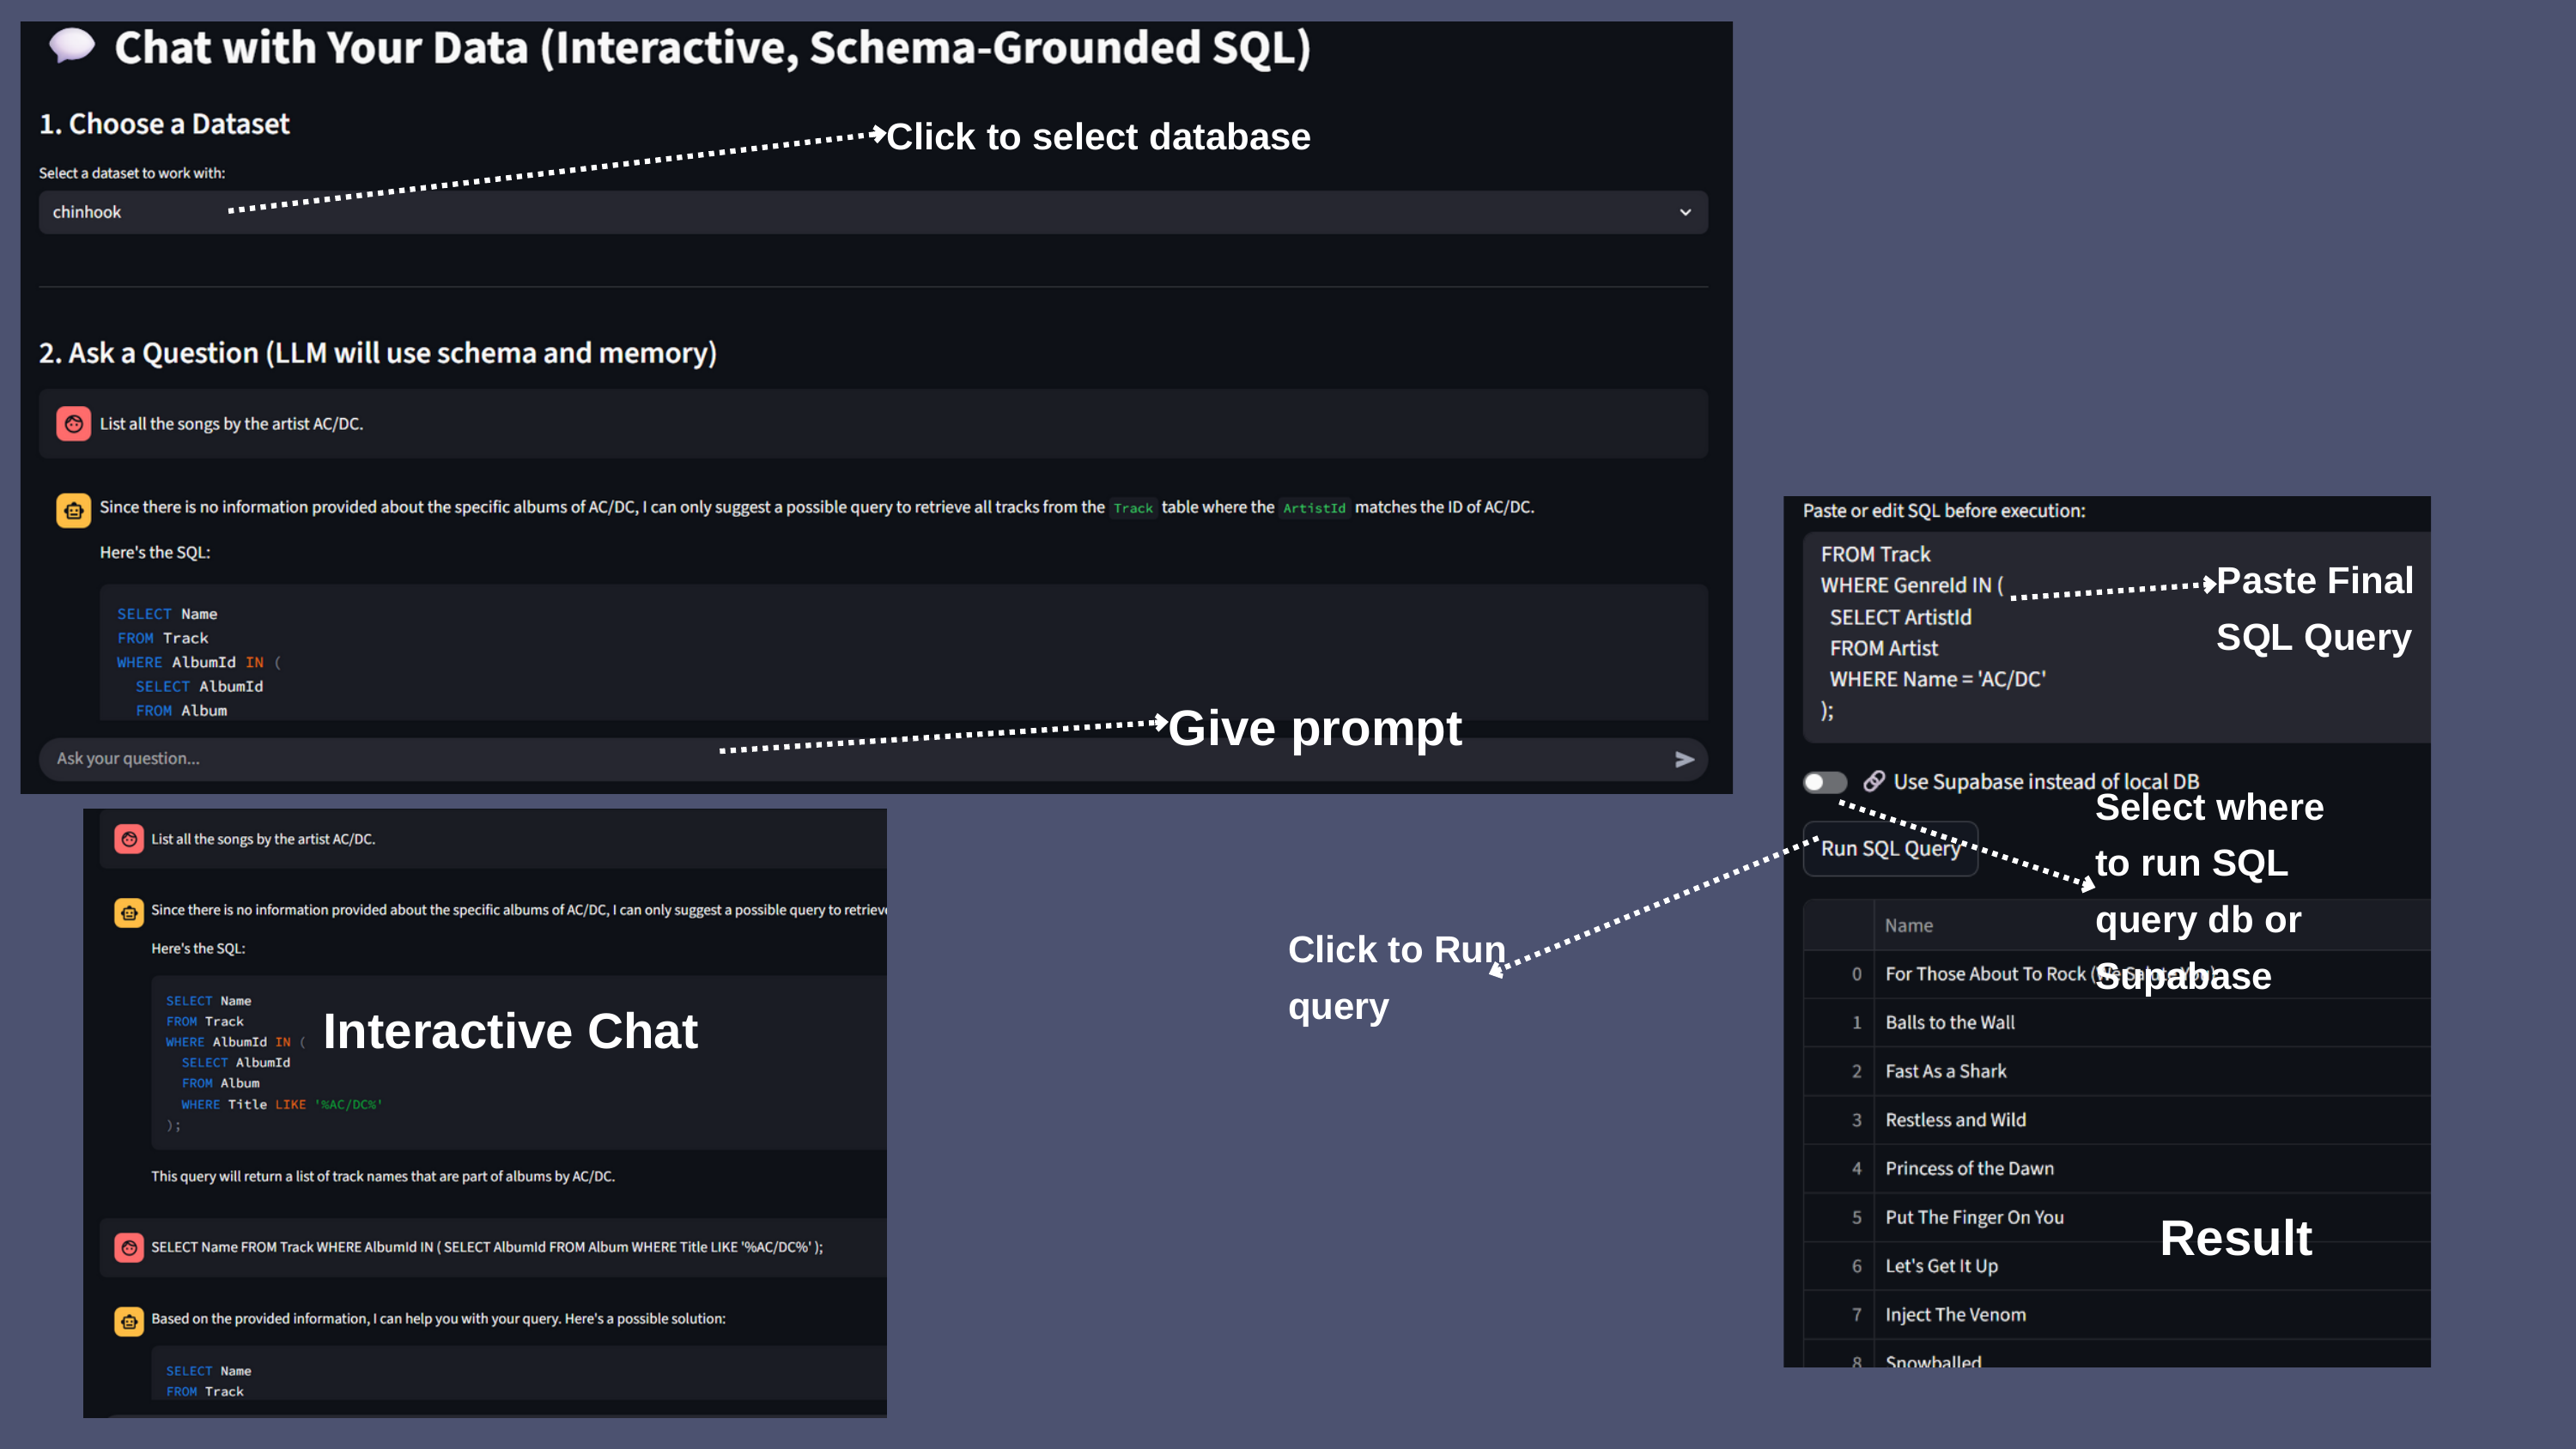

Click to select database

Paste Final SQL Query

Give prompt

Select where to run SQL query db or Supabase

Click to Run query
Interactive Chat
Result